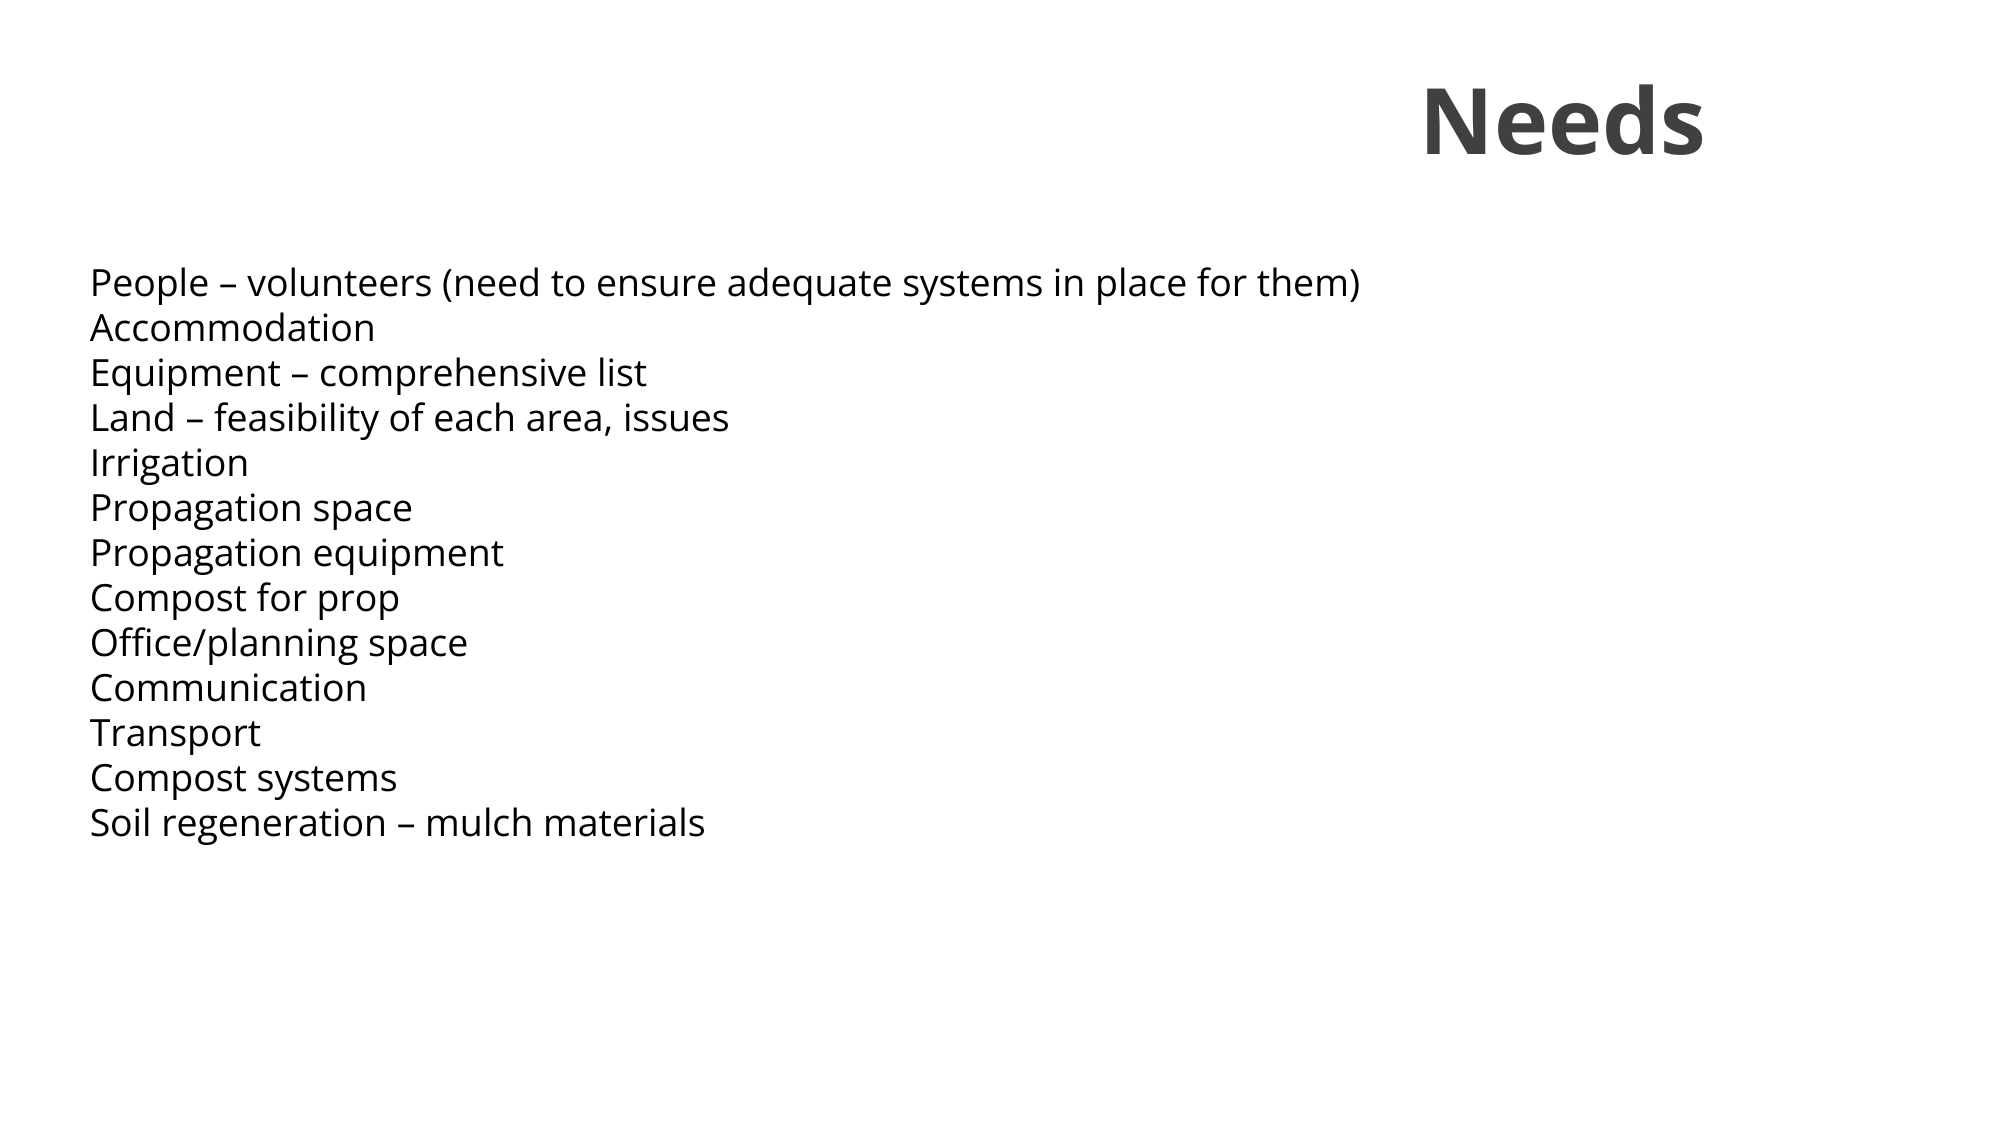

Needs
People – volunteers (need to ensure adequate systems in place for them)
Accommodation
Equipment – comprehensive list
Land – feasibility of each area, issues
Irrigation
Propagation space
Propagation equipment
Compost for prop
Office/planning space
Communication
Transport
Compost systems
Soil regeneration – mulch materials